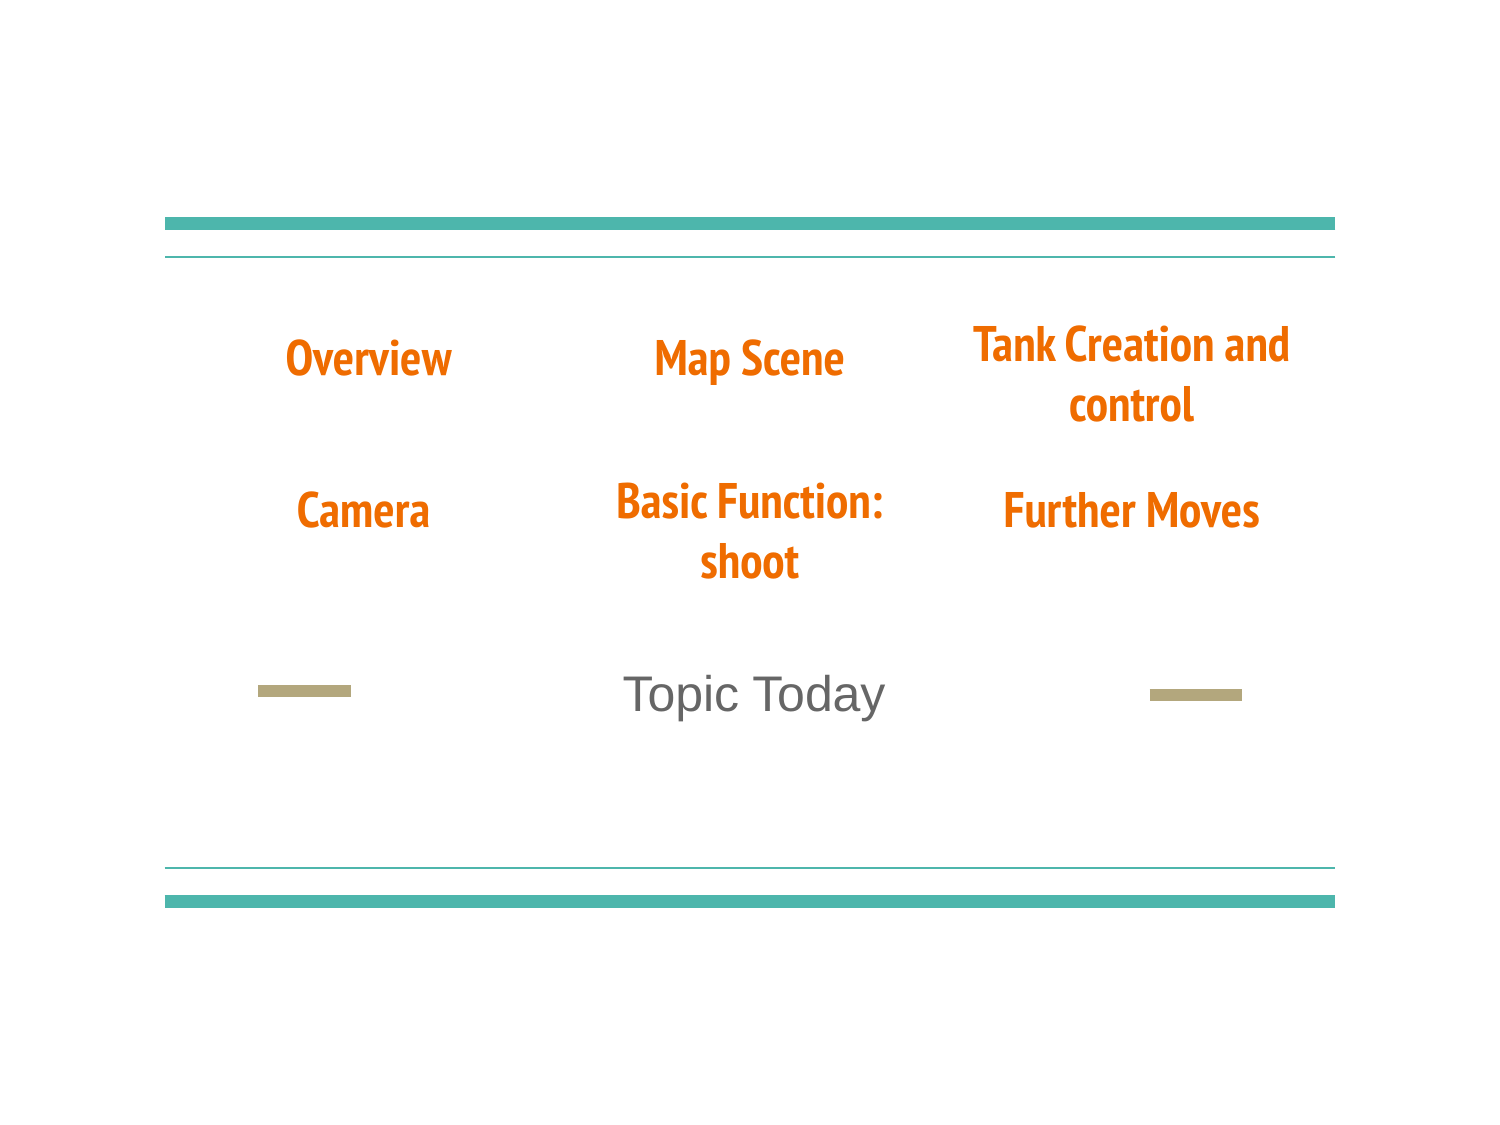

# Overview
Map Scene
Tank Creation and control
Camera
Further Moves
Basic Function: shoot
 Topic Today